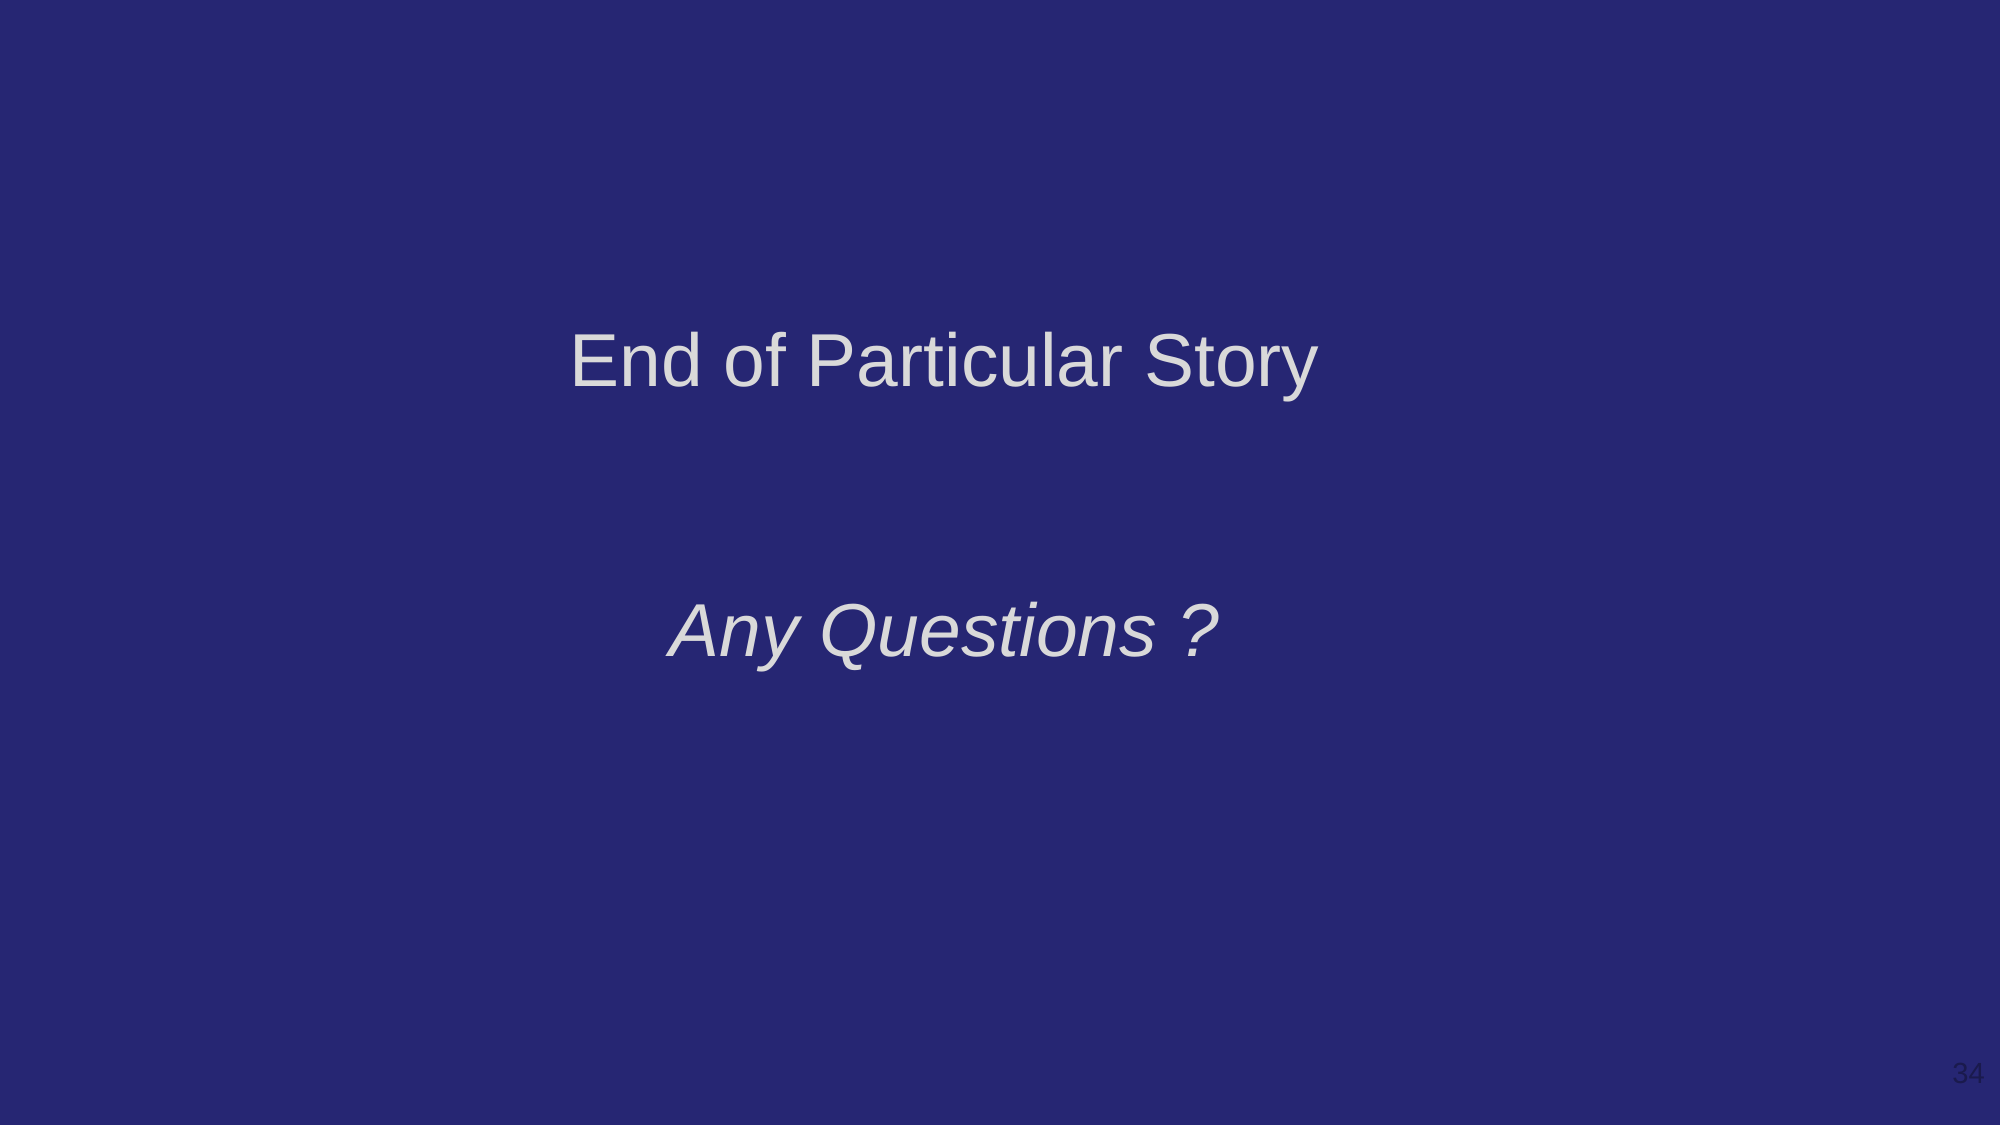

End of Particular Story

Any Questions ?
34